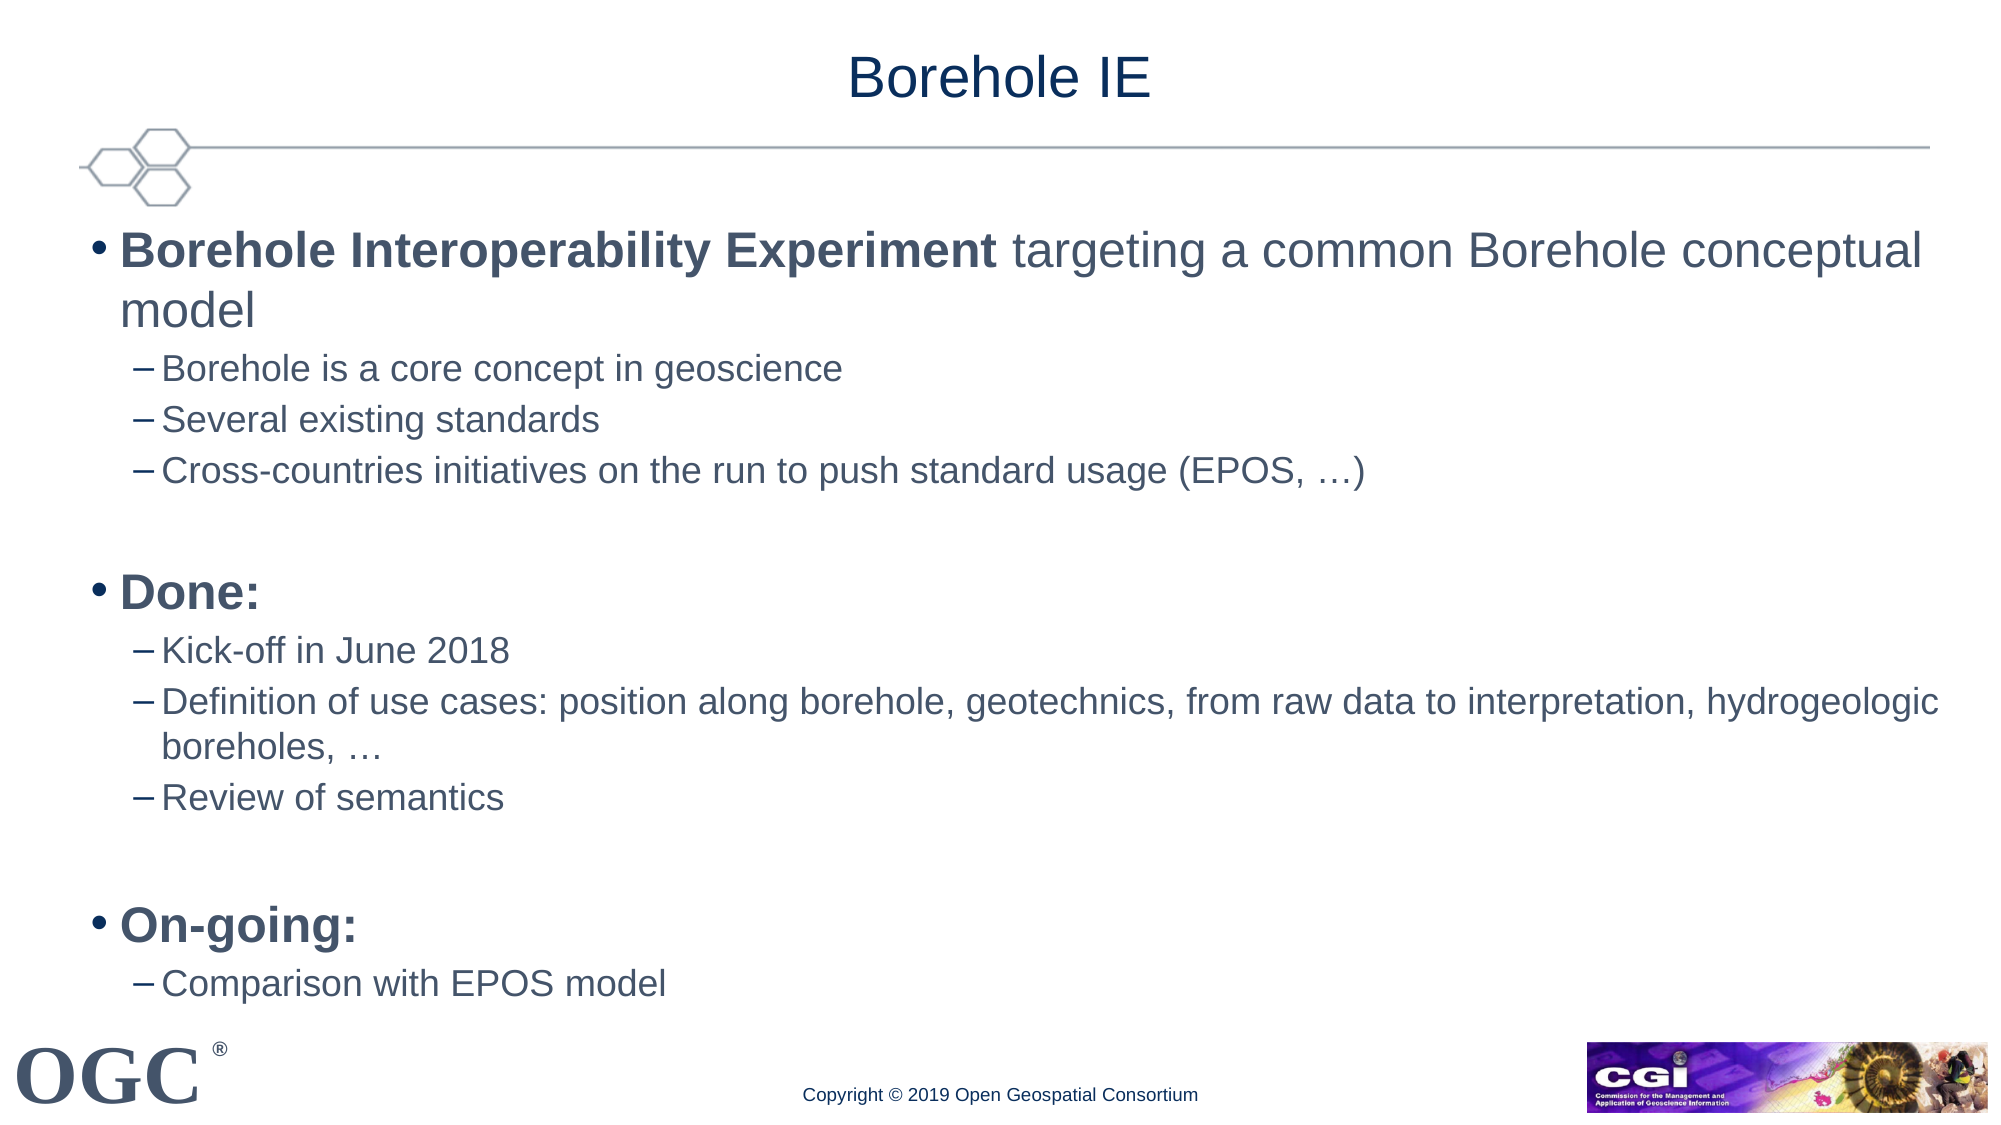

# Borehole IE
Borehole Interoperability Experiment targeting a common Borehole conceptual model
Borehole is a core concept in geoscience
Several existing standards
Cross-countries initiatives on the run to push standard usage (EPOS, …)

Done:
Kick-off in June 2018
Definition of use cases: position along borehole, geotechnics, from raw data to interpretation, hydrogeologic boreholes, …
Review of semantics

On-going:
Comparison with EPOS model
Copyright © 2019 Open Geospatial Consortium